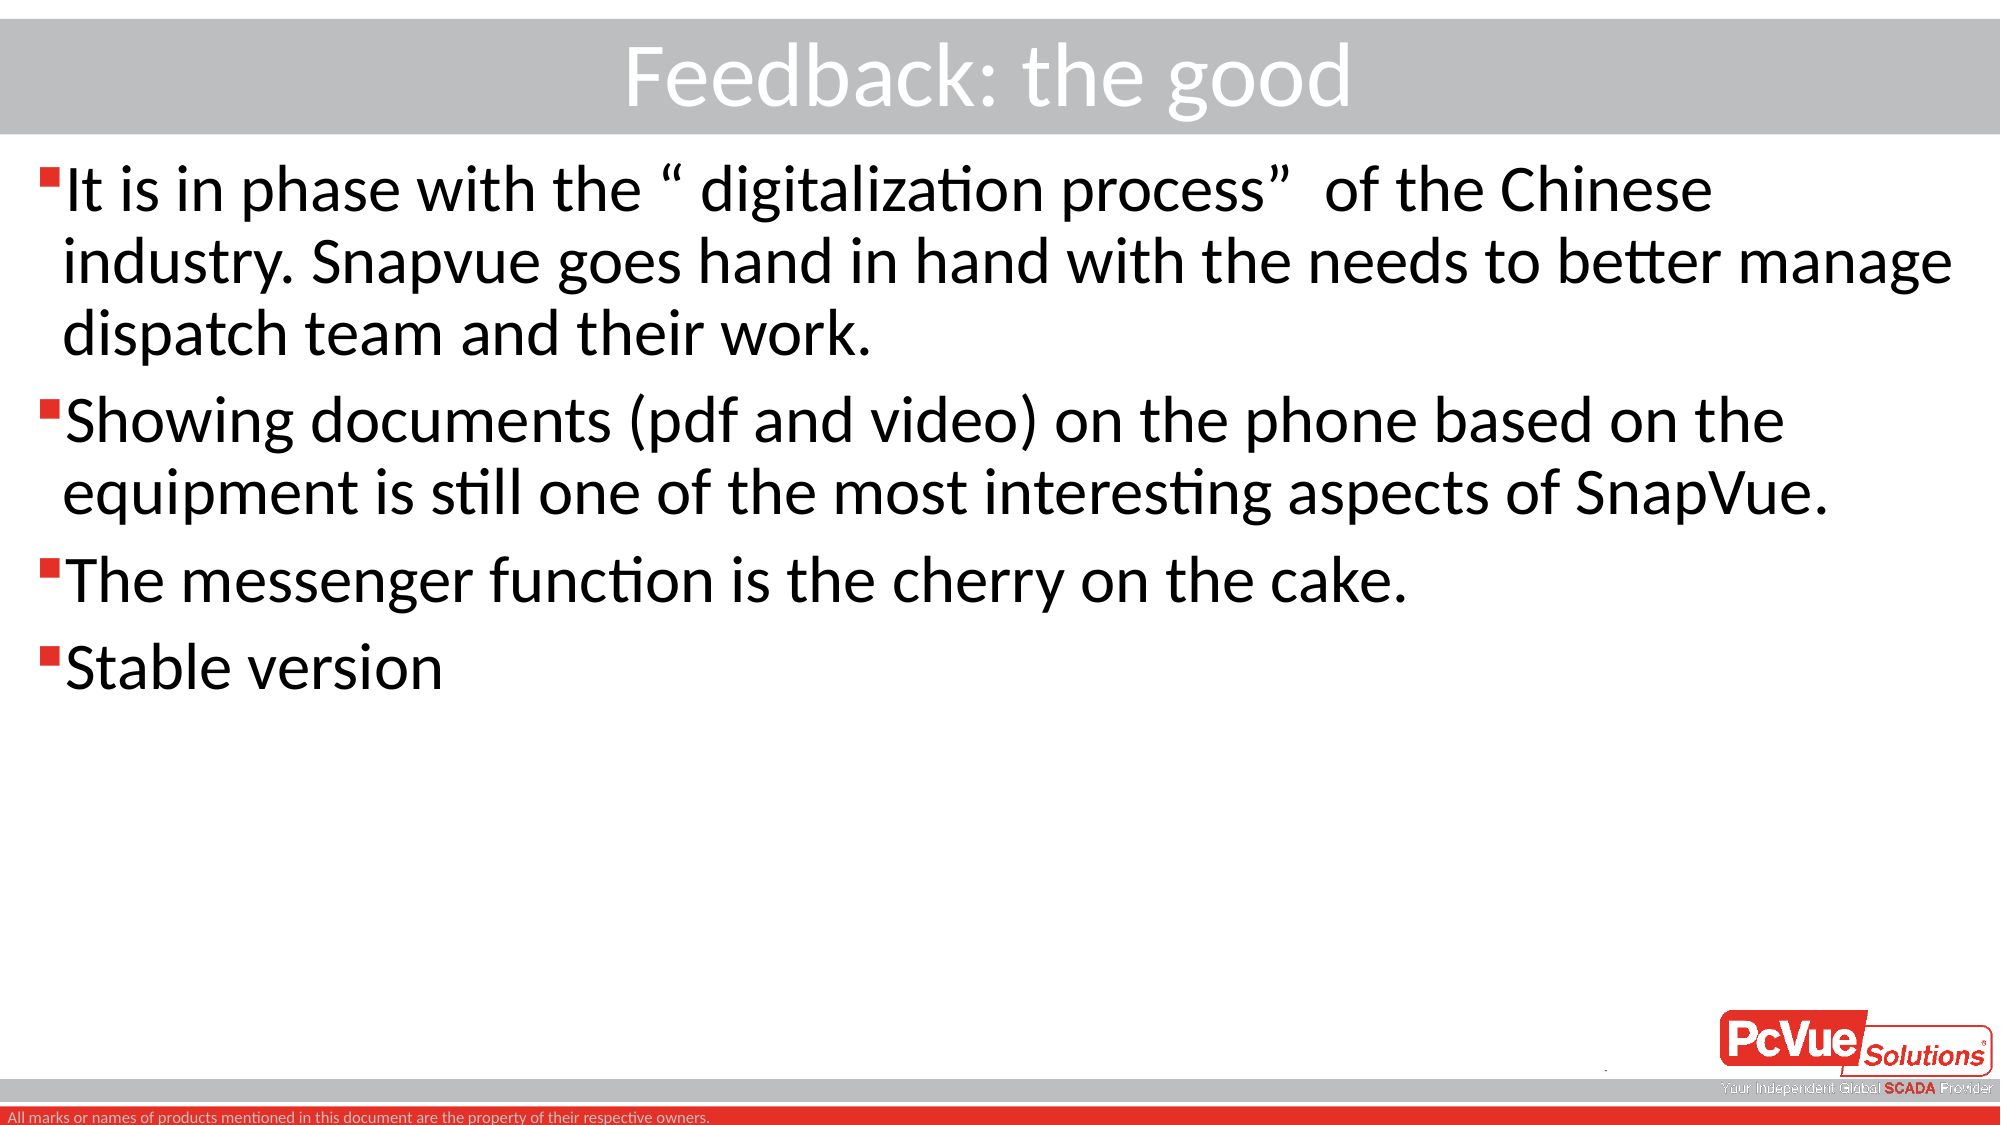

Roadmap
# Feedback: the good
It is in phase with the “ digitalization process”  of the Chinese industry. Snapvue goes hand in hand with the needs to better manage dispatch team and their work.
Showing documents (pdf and video) on the phone based on the equipment is still one of the most interesting aspects of SnapVue.
The messenger function is the cherry on the cake.
Stable version